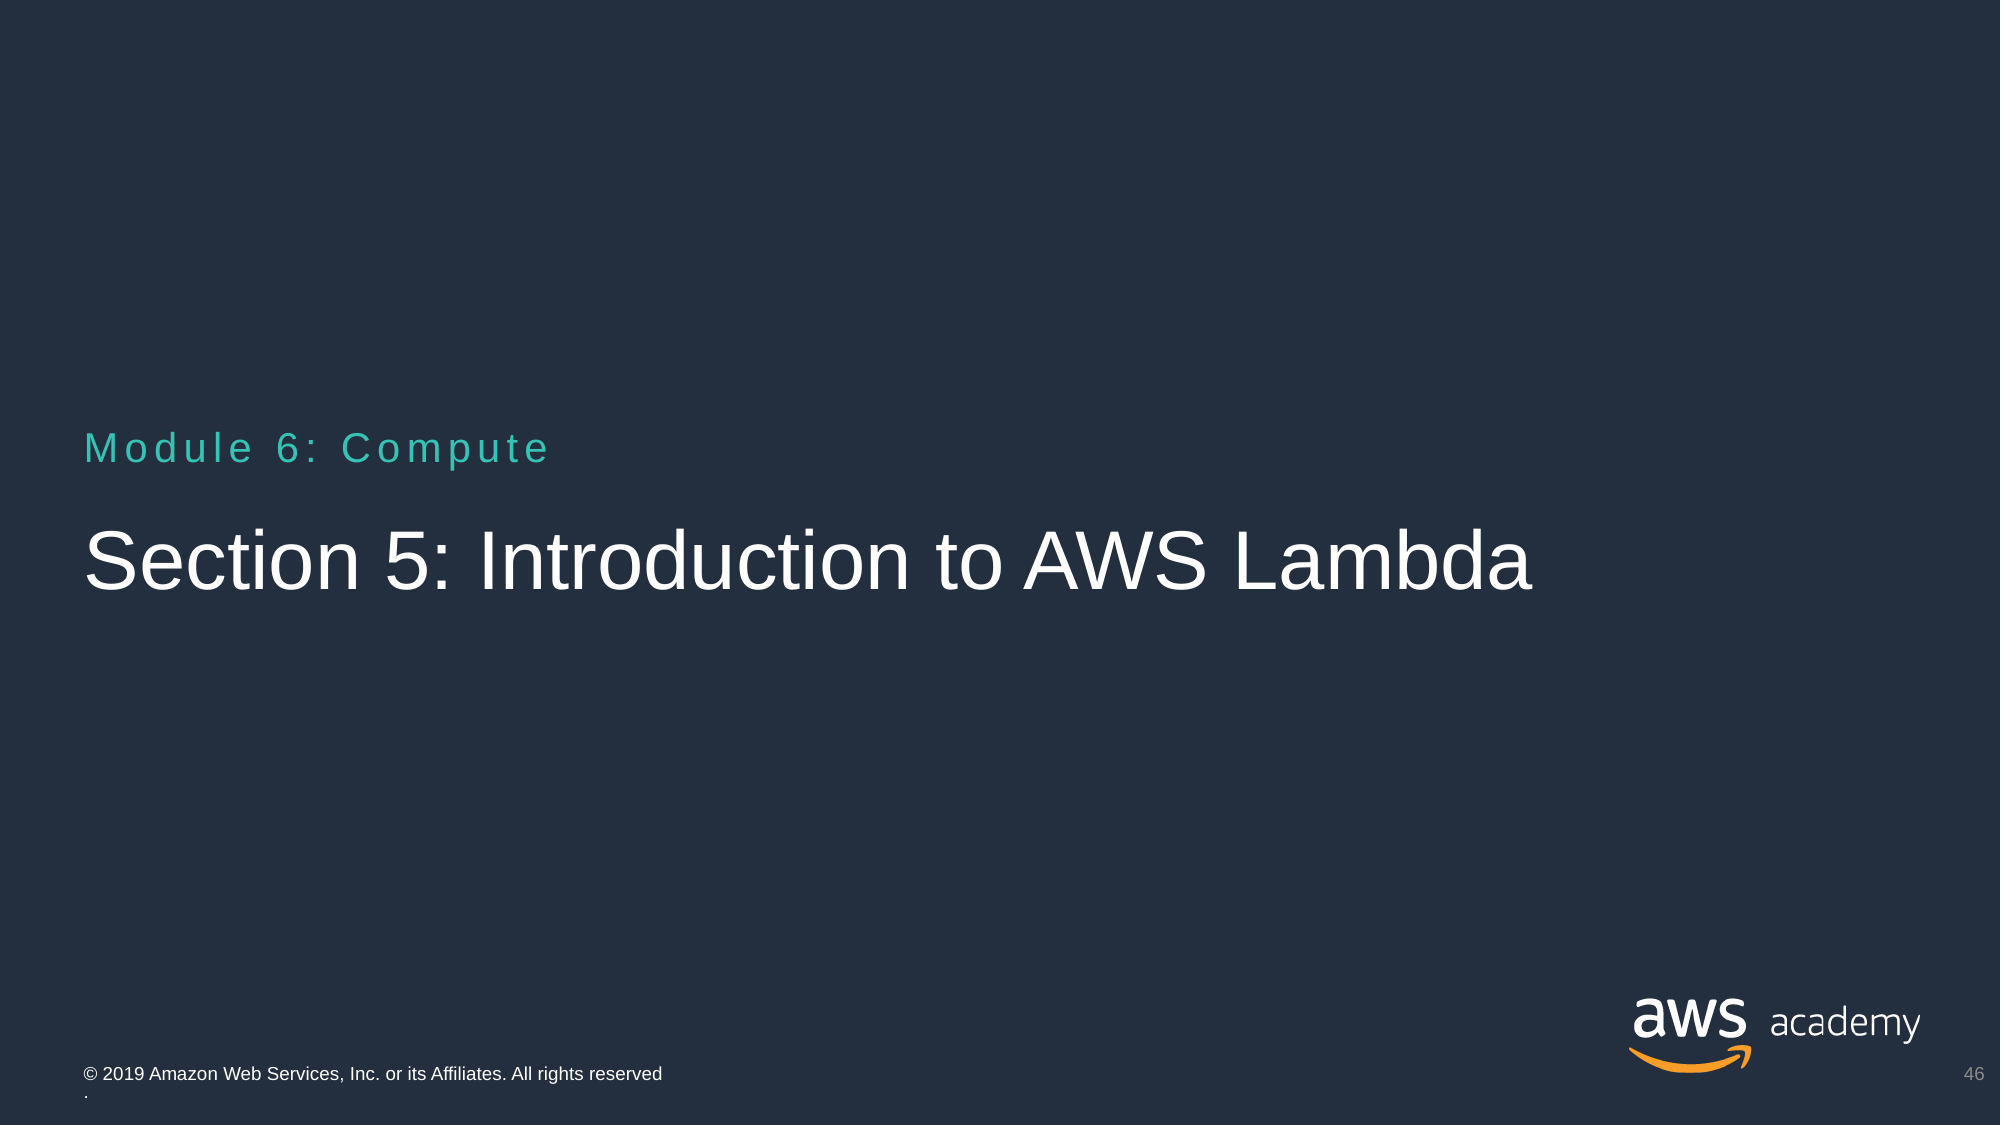

Module 6: Compute
# Section 5: Introduction to AWS Lambda
© 2019 Amazon Web Services, Inc. or its Affiliates. All rights reserved.
46